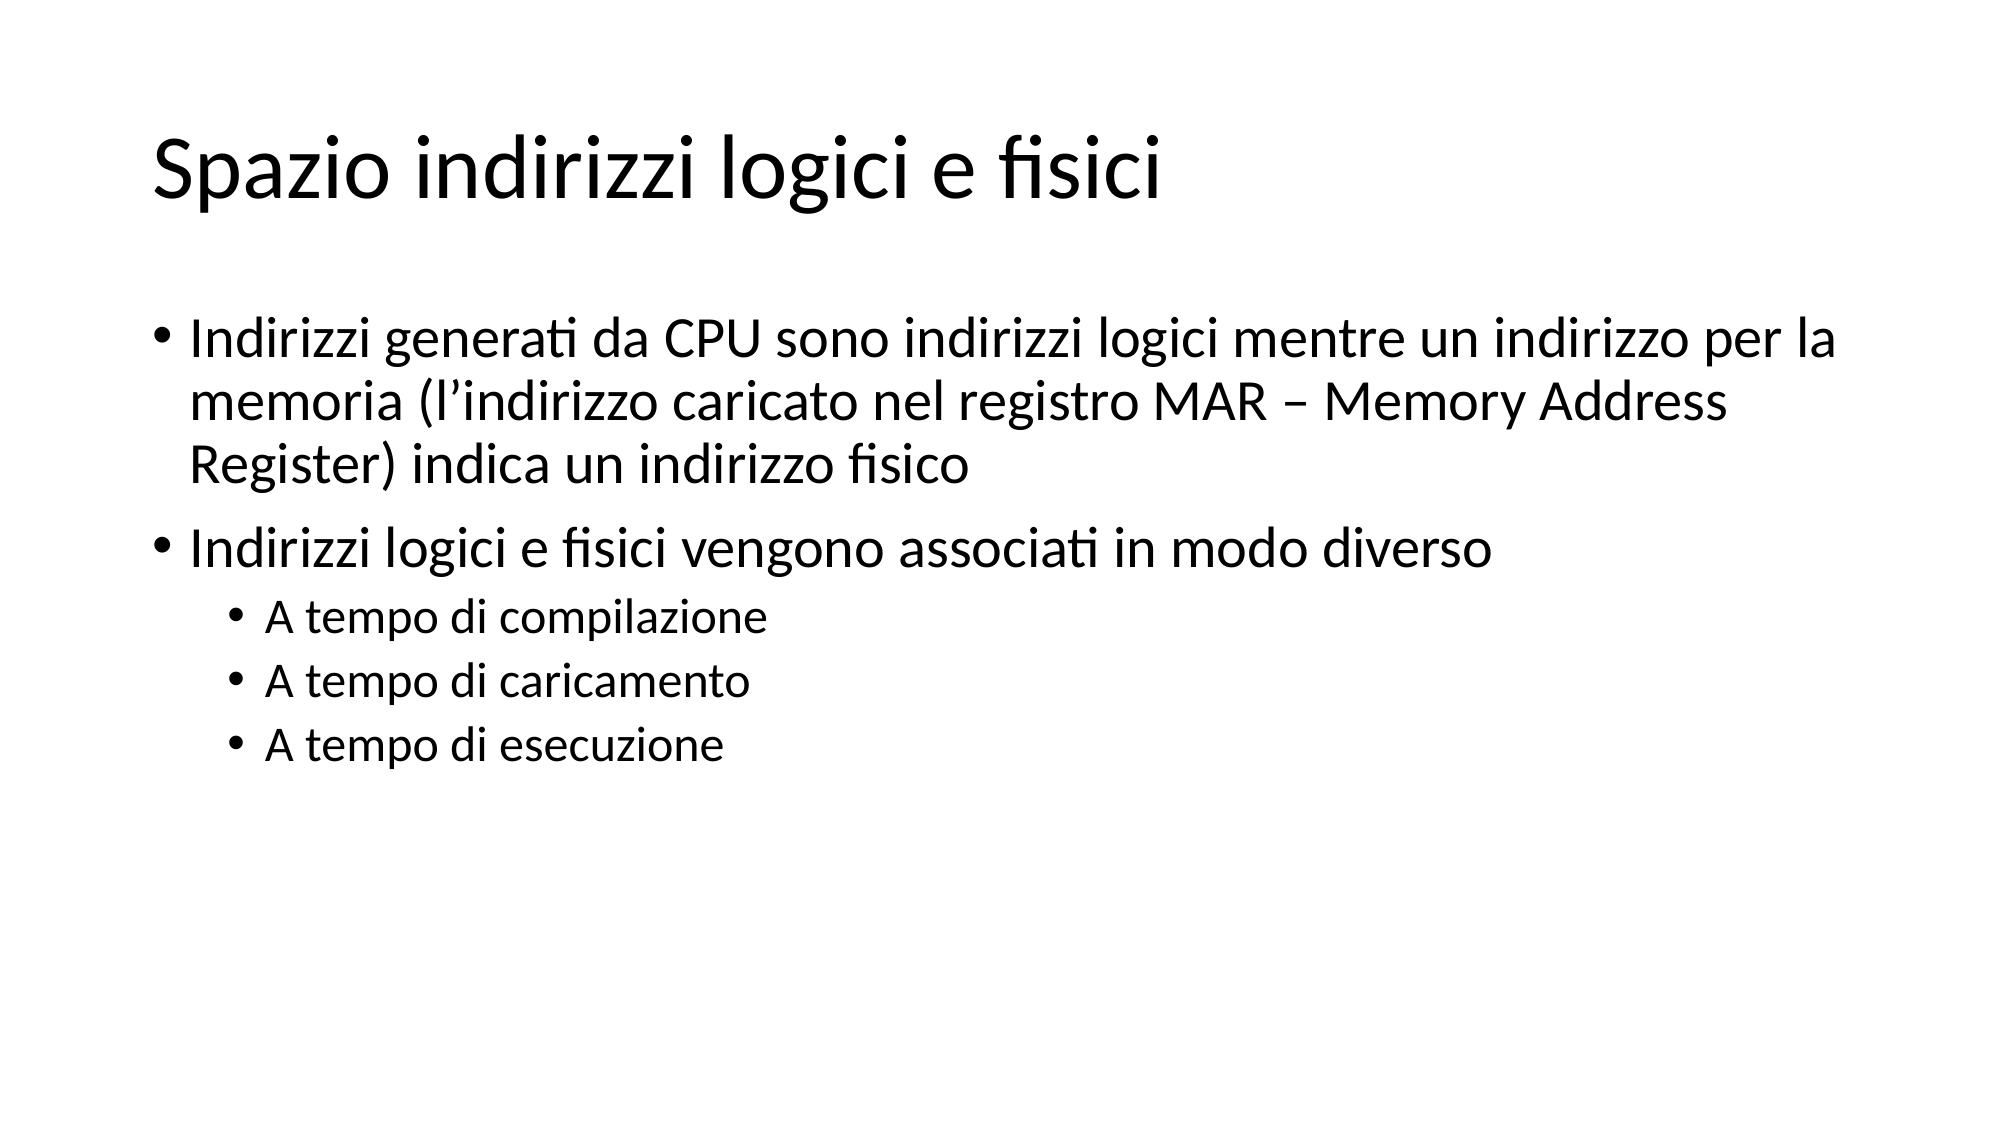

# Spazio indirizzi logici e fisici
Indirizzi generati da CPU sono indirizzi logici mentre un indirizzo per la memoria (l’indirizzo caricato nel registro MAR – Memory Address Register) indica un indirizzo fisico
Indirizzi logici e fisici vengono associati in modo diverso
A tempo di compilazione
A tempo di caricamento
A tempo di esecuzione